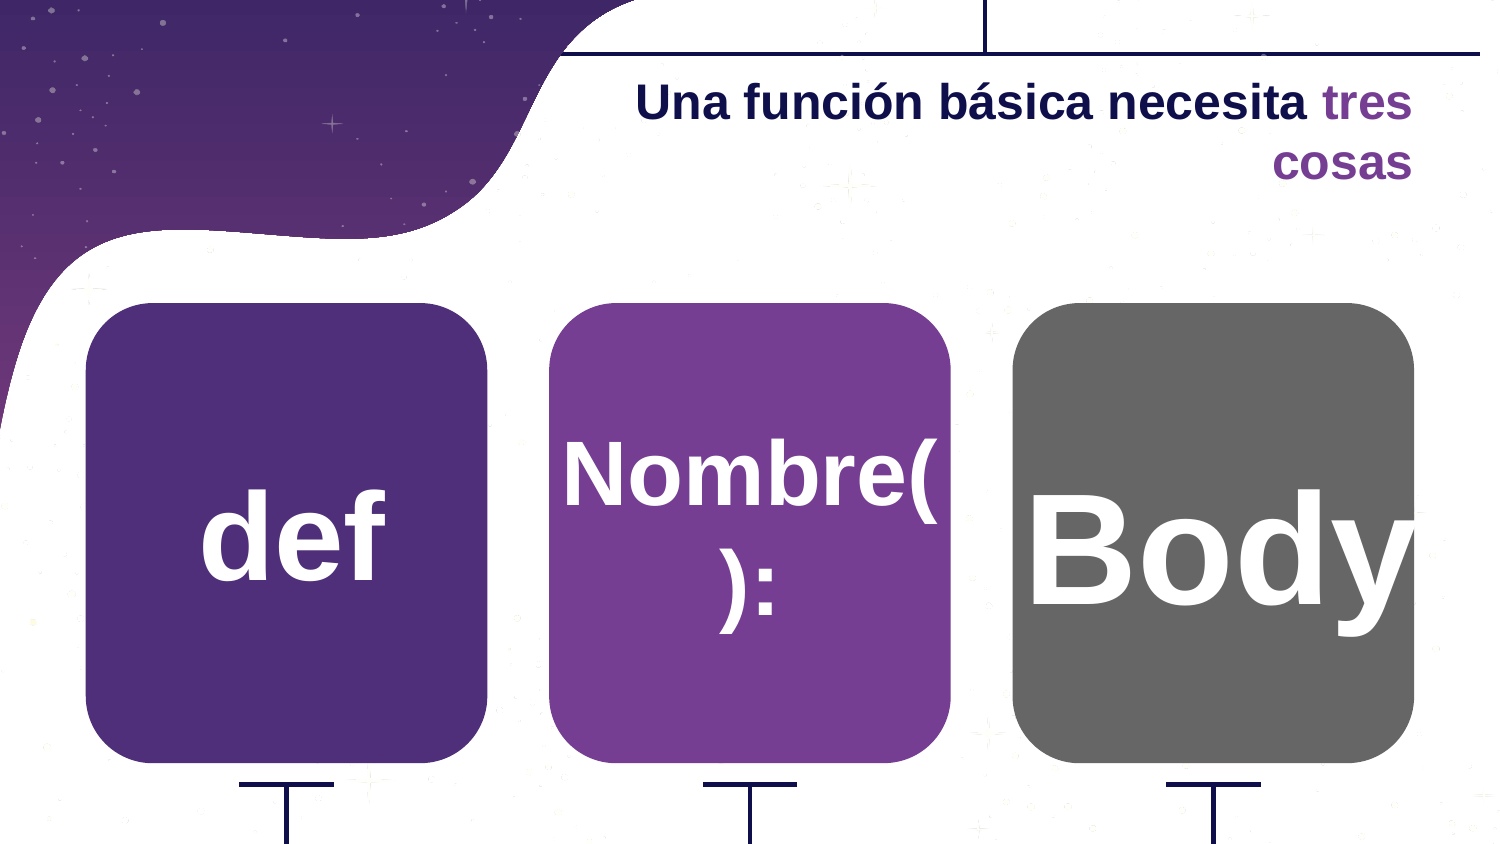

# Una función básica necesita tres cosas
Body
Nombre():
def